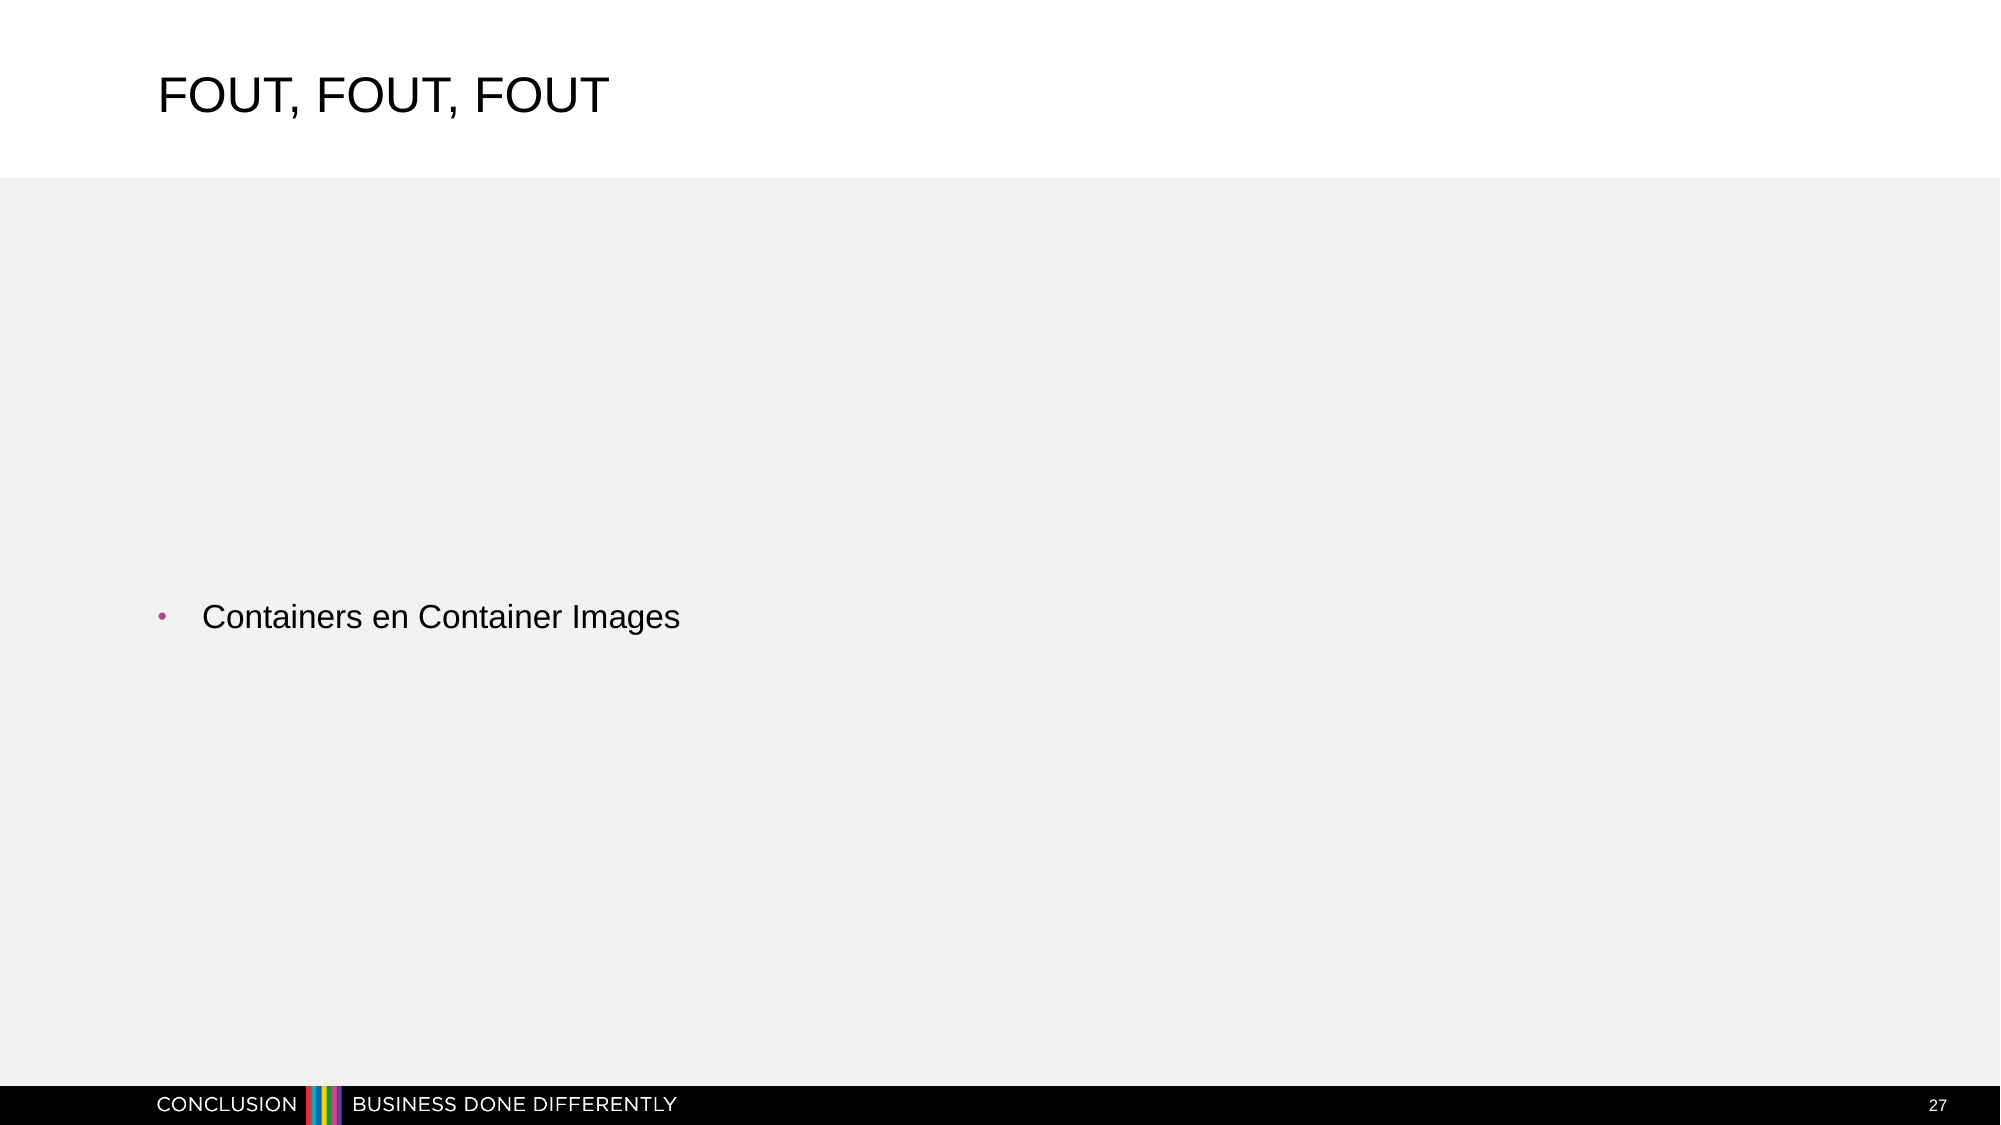

# Fout, Fout, Fout
Containers en Container Images
27